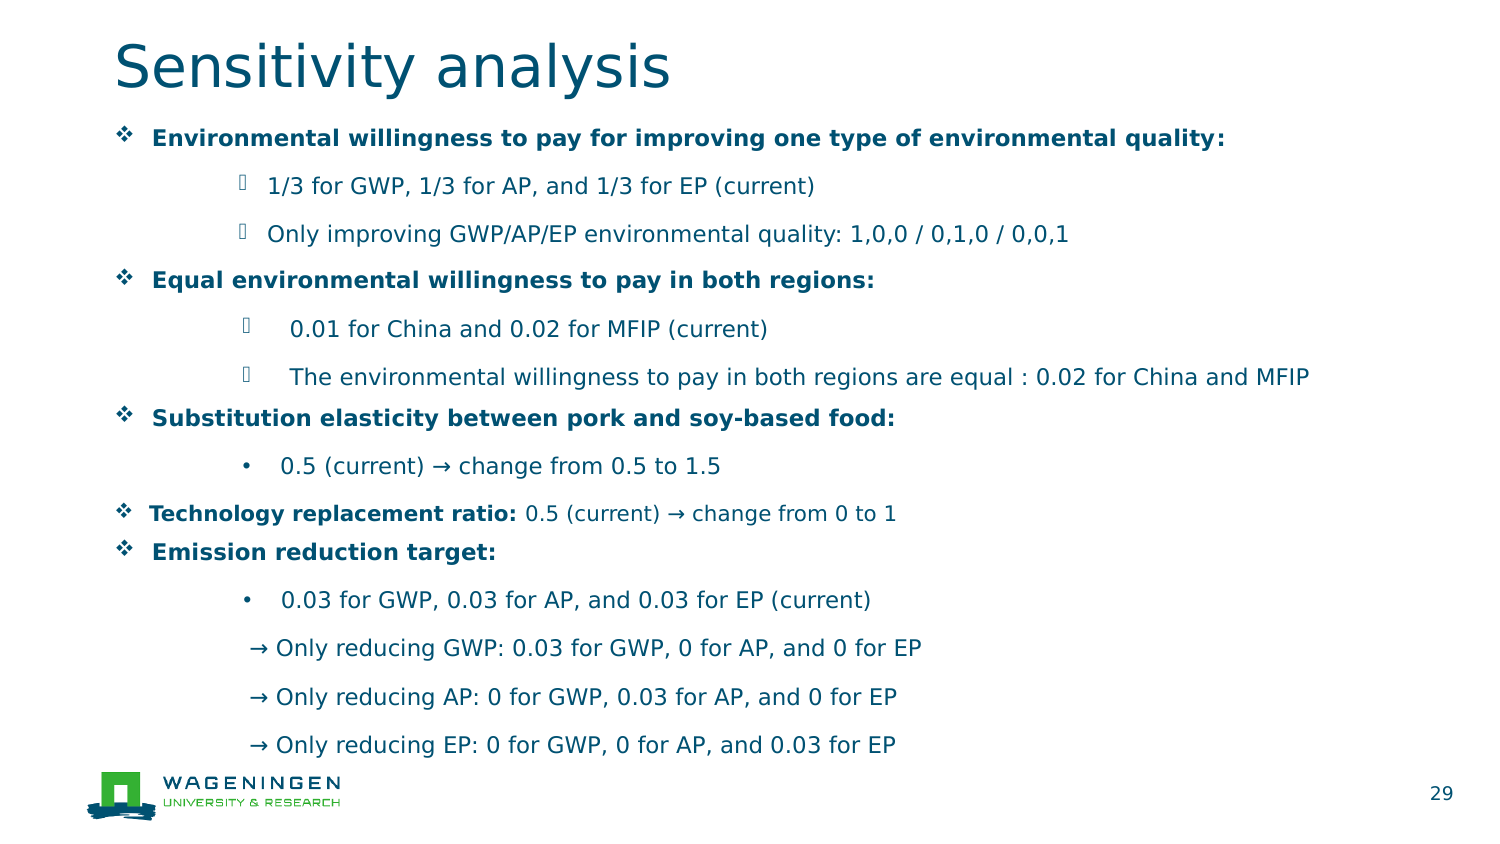

# Sensitivity analysis
Environmental willingness to pay for improving one type of environmental quality:
1/3 for GWP, 1/3 for AP, and 1/3 for EP (current)
Only improving GWP/AP/EP environmental quality: 1,0,0 / 0,1,0 / 0,0,1
Equal environmental willingness to pay in both regions:
0.01 for China and 0.02 for MFIP (current)
The environmental willingness to pay in both regions are equal : 0.02 for China and MFIP
Substitution elasticity between pork and soy-based food:
0.5 (current) → change from 0.5 to 1.5
Technology replacement ratio: 0.5 (current) → change from 0 to 1
Emission reduction target:
0.03 for GWP, 0.03 for AP, and 0.03 for EP (current)
→ Only reducing GWP: 0.03 for GWP, 0 for AP, and 0 for EP
→ Only reducing AP: 0 for GWP, 0.03 for AP, and 0 for EP
→ Only reducing EP: 0 for GWP, 0 for AP, and 0.03 for EP
29